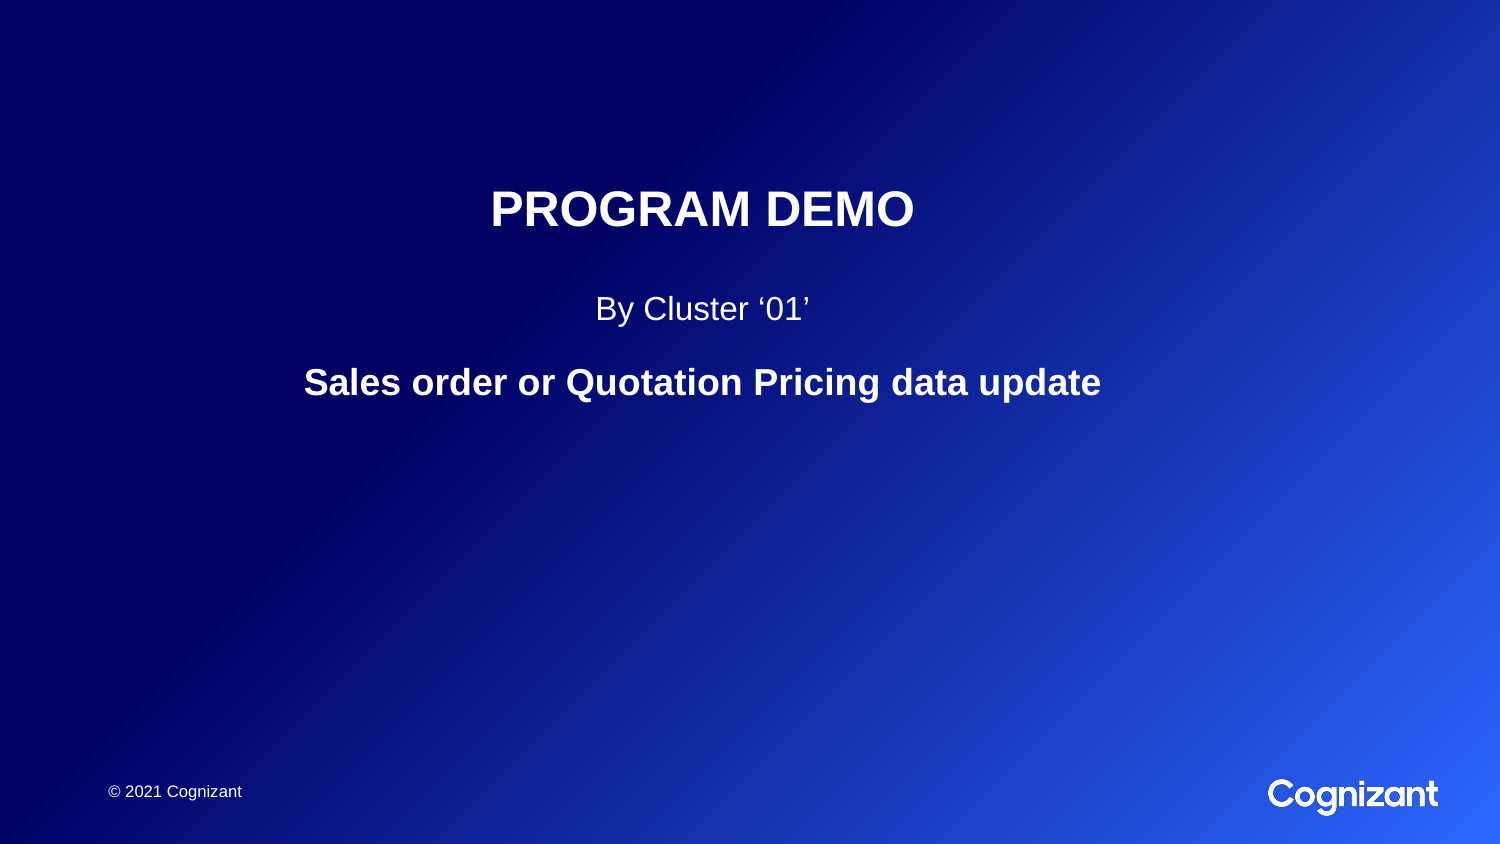

# PROGRAM DEMO By Cluster ‘01’ Sales order or Quotation Pricing data update
© 2021 Cognizant